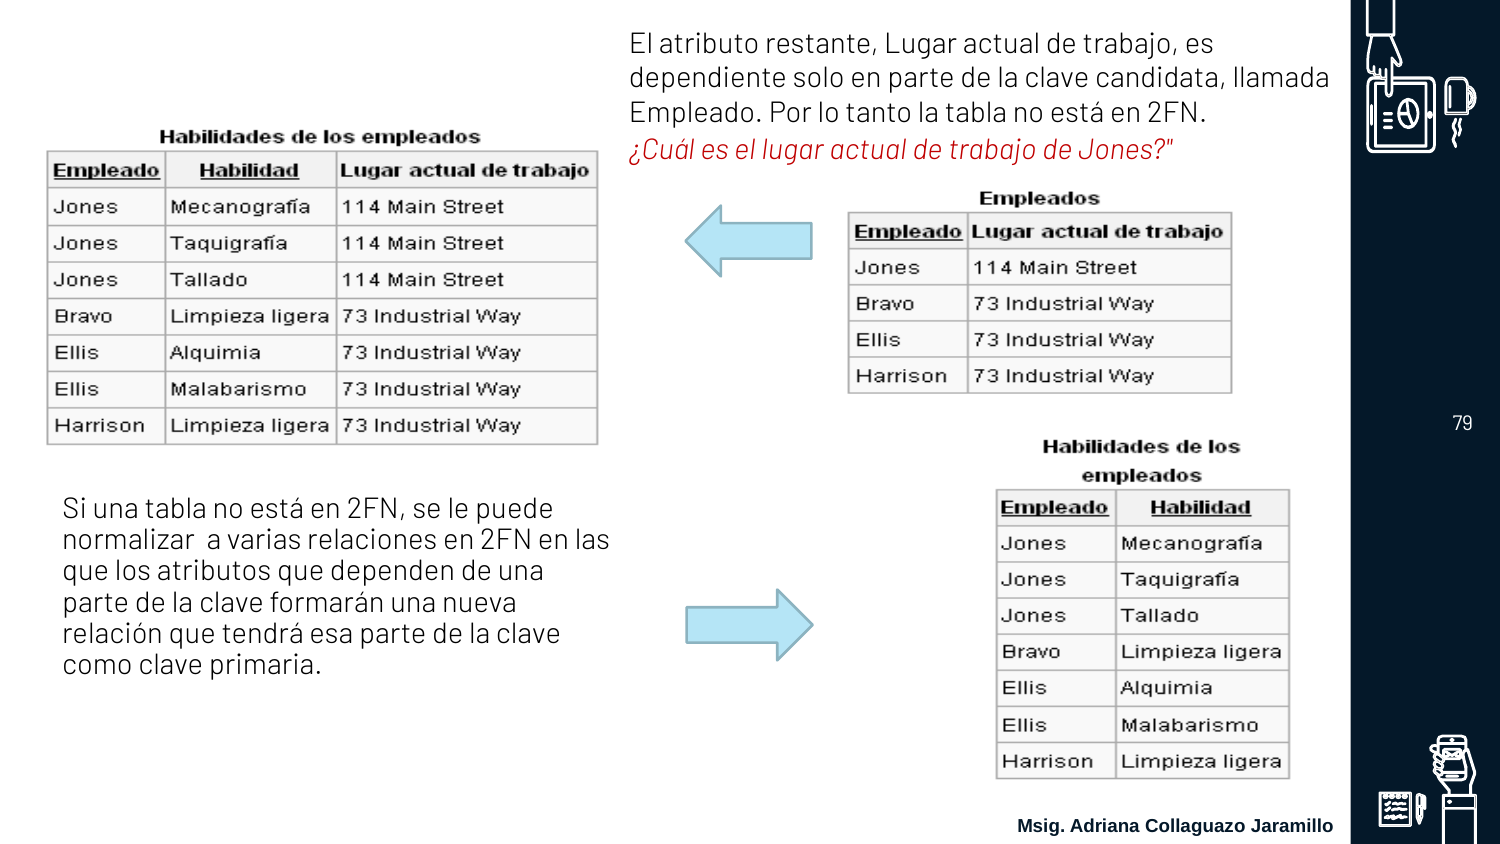

El atributo restante, Lugar actual de trabajo, es  dependiente solo en parte de la clave candidata, llamada  Empleado. Por lo tanto la tabla no está en 2FN.
¿Cuál es el lugar actual de trabajo de Jones?"

79
Si una tabla no está en 2FN, se le puede normalizar  a varias relaciones en 2FN en las que los atributos que dependen de una parte de la clave formarán una nueva relación que tendrá esa parte de la clave como clave primaria.